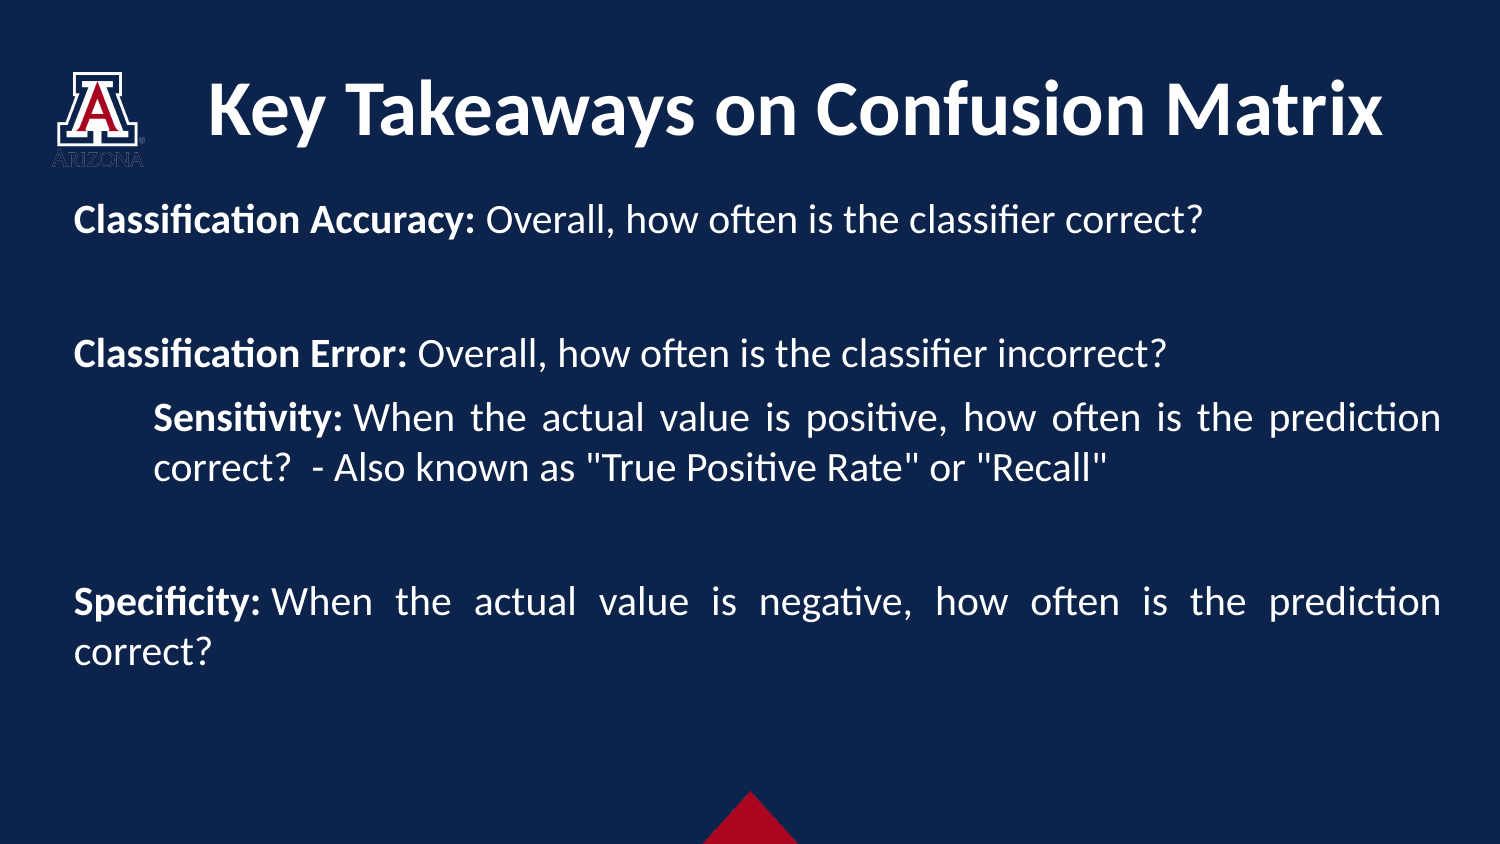

# Key Takeaways on Confusion Matrix
Classification Accuracy: Overall, how often is the classifier correct?

Classification Error: Overall, how often is the classifier incorrect?
Sensitivity: When the actual value is positive, how often is the prediction correct?  - Also known as "True Positive Rate" or "Recall"

Specificity: When the actual value is negative, how often is the prediction correct?